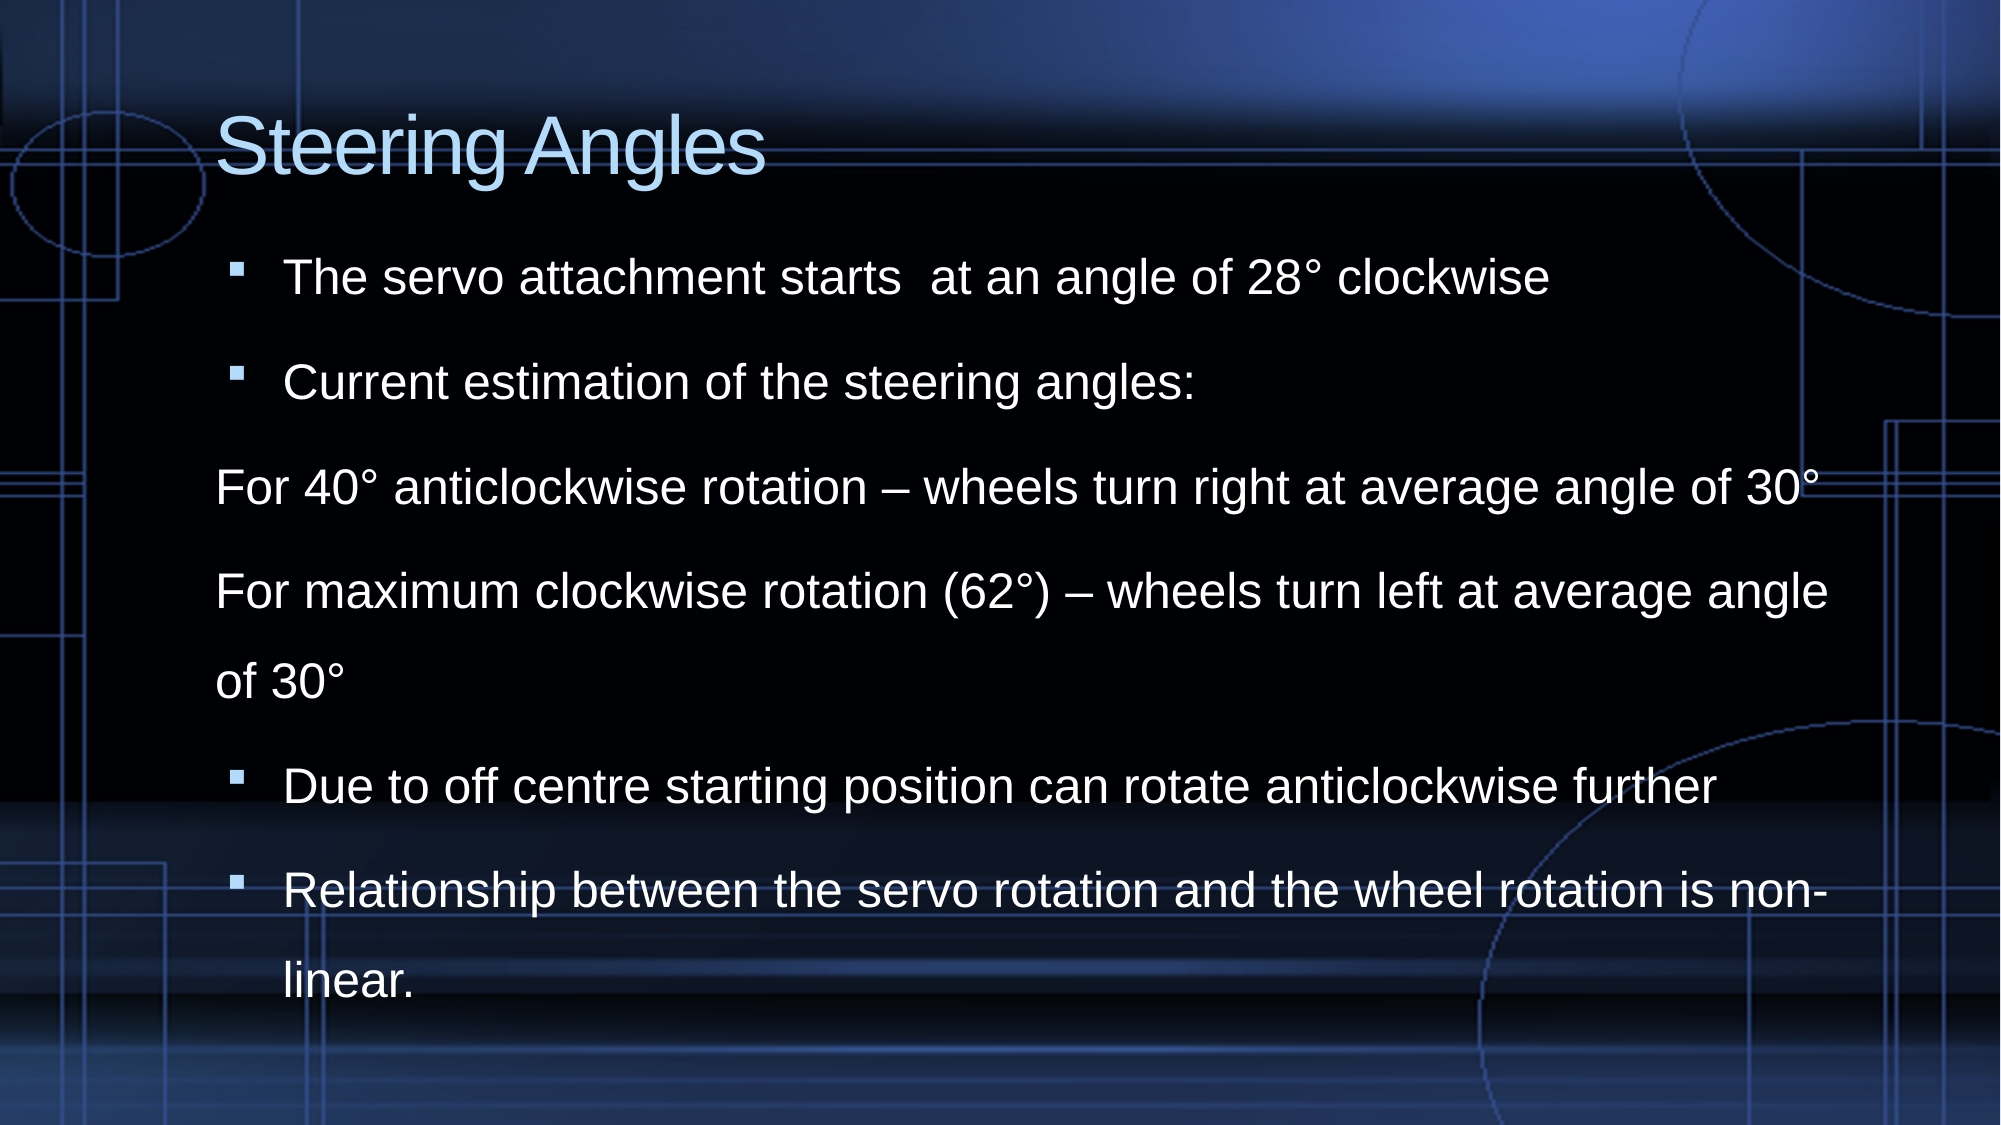

# Steering Angles
The servo attachment starts  at an angle of 28° clockwise
Current estimation of the steering angles:
For 40° anticlockwise rotation – wheels turn right at average angle of 30°
For maximum clockwise rotation (62°) – wheels turn left at average angle of 30°
Due to off centre starting position can rotate anticlockwise further
Relationship between the servo rotation and the wheel rotation is non-linear.